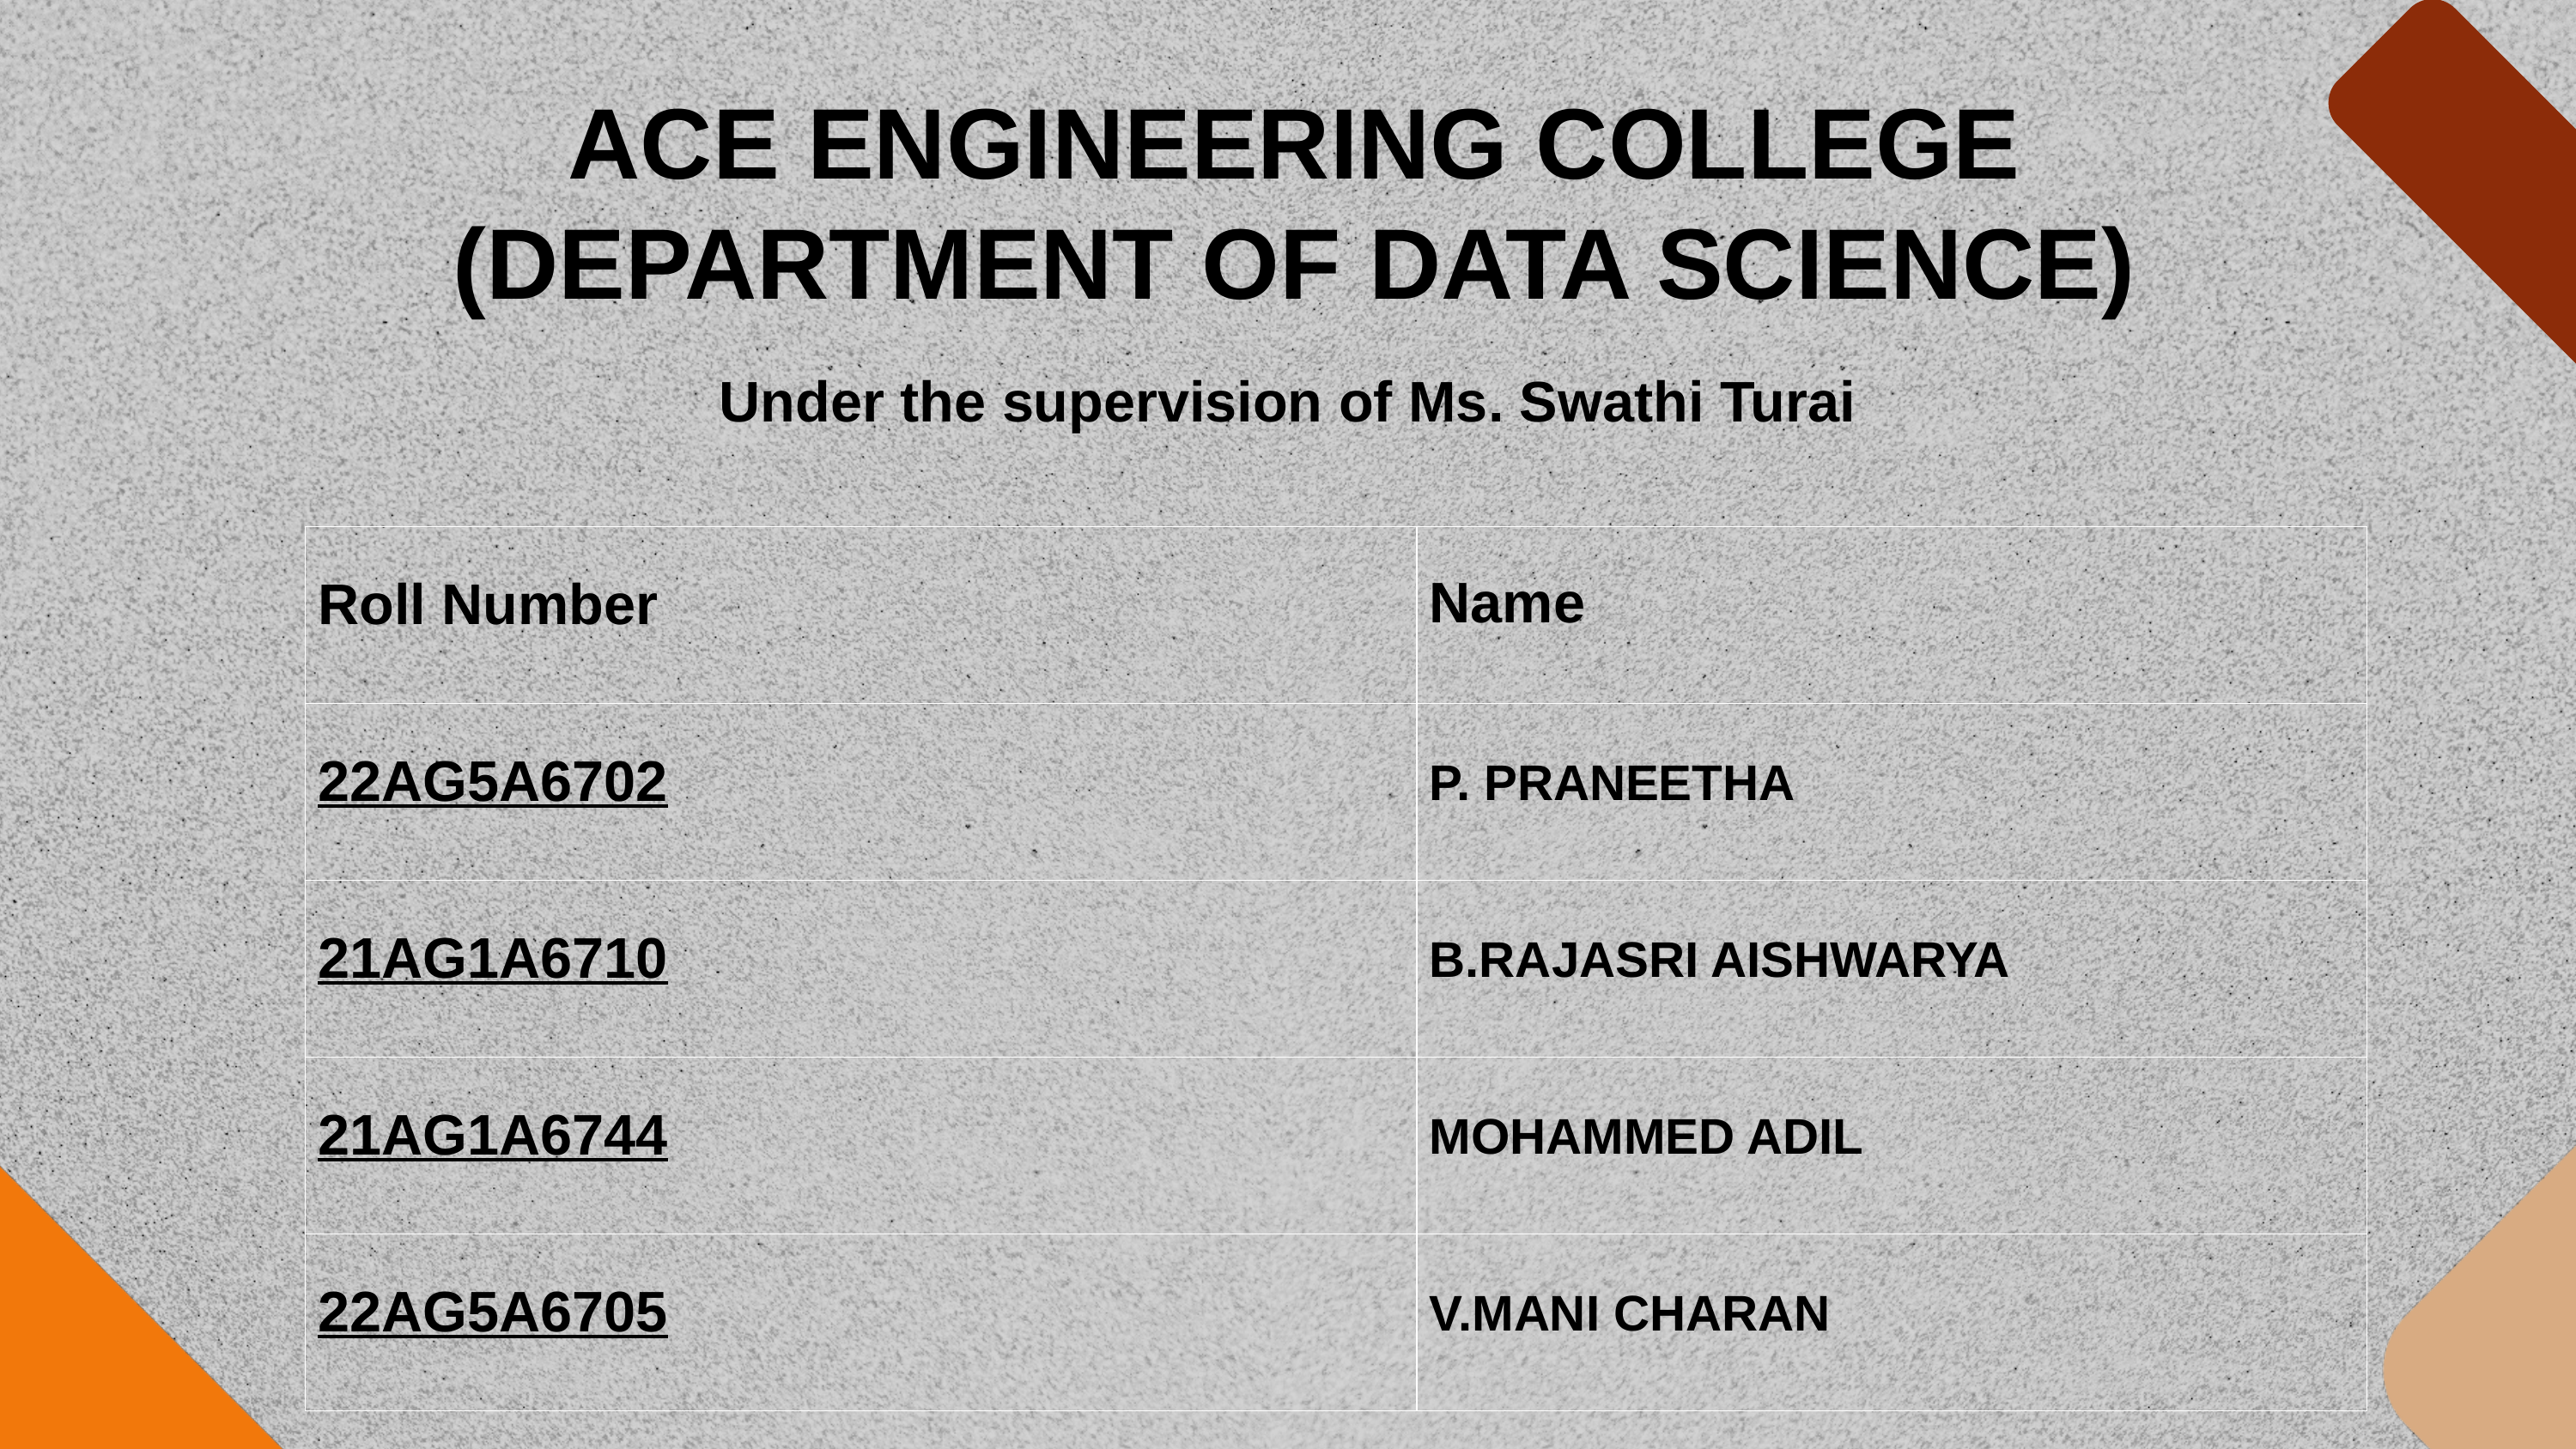

ACE ENGINEERING COLLEGE
(DEPARTMENT OF DATA SCIENCE)

Under the supervision of Ms. Swathi Turai
| Roll Number | Name |
| --- | --- |
| 22AG5A6702 | P. PRANEETHA |
| 21AG1A6710 | B.RAJASRI AISHWARYA |
| 21AG1A6744 | MOHAMMED ADIL |
| 22AG5A6705 | V.MANI CHARAN |